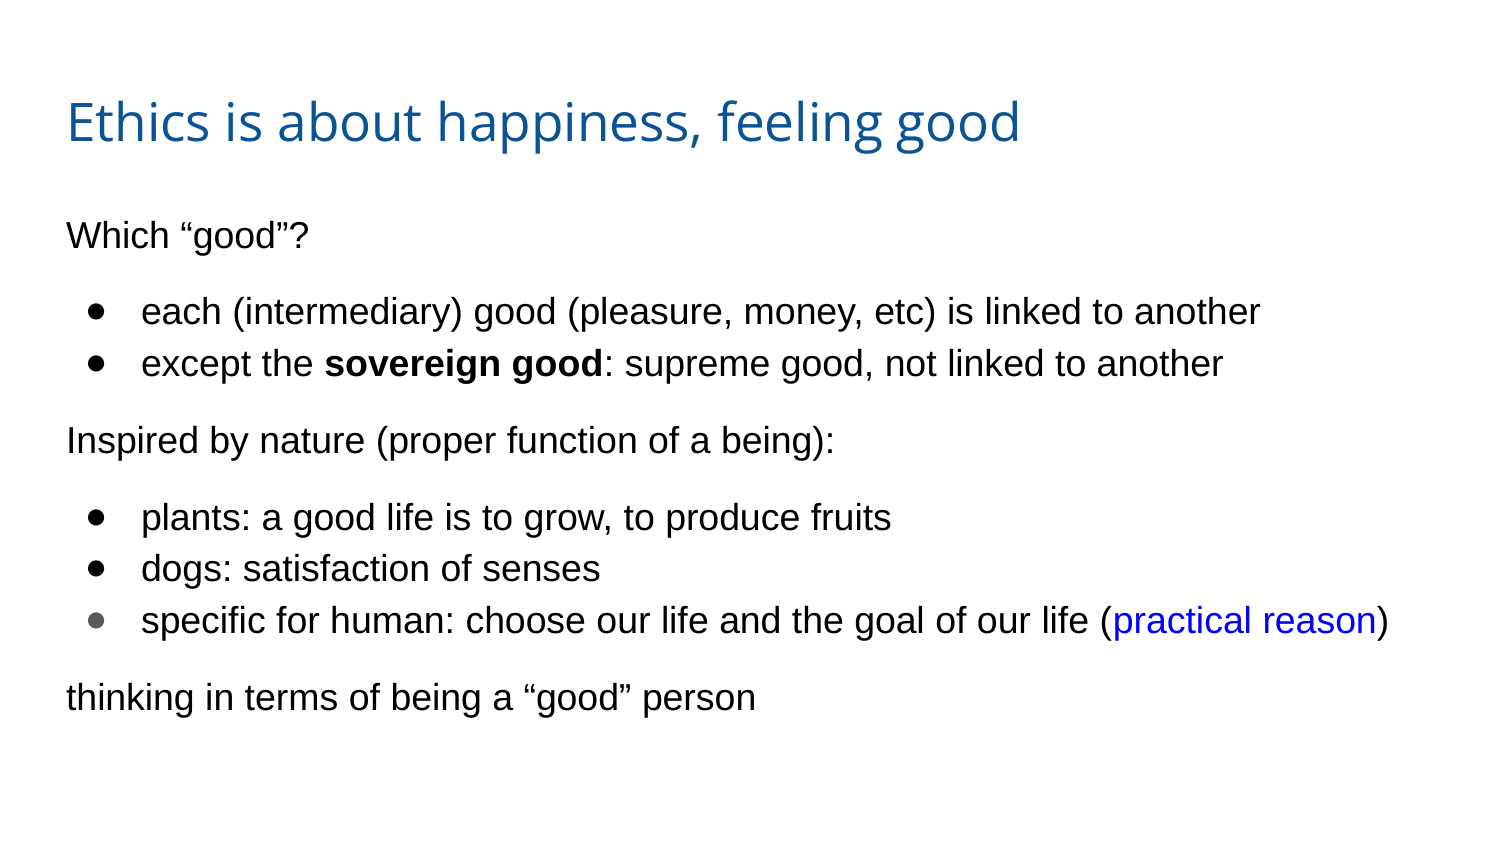

# Ethics is about happiness, feeling good
Which “good”?
each (intermediary) good (pleasure, money, etc) is linked to another
except the sovereign good: supreme good, not linked to another
Inspired by nature (proper function of a being):
plants: a good life is to grow, to produce fruits
dogs: satisfaction of senses
specific for human: choose our life and the goal of our life (practical reason)
thinking in terms of being a “good” person